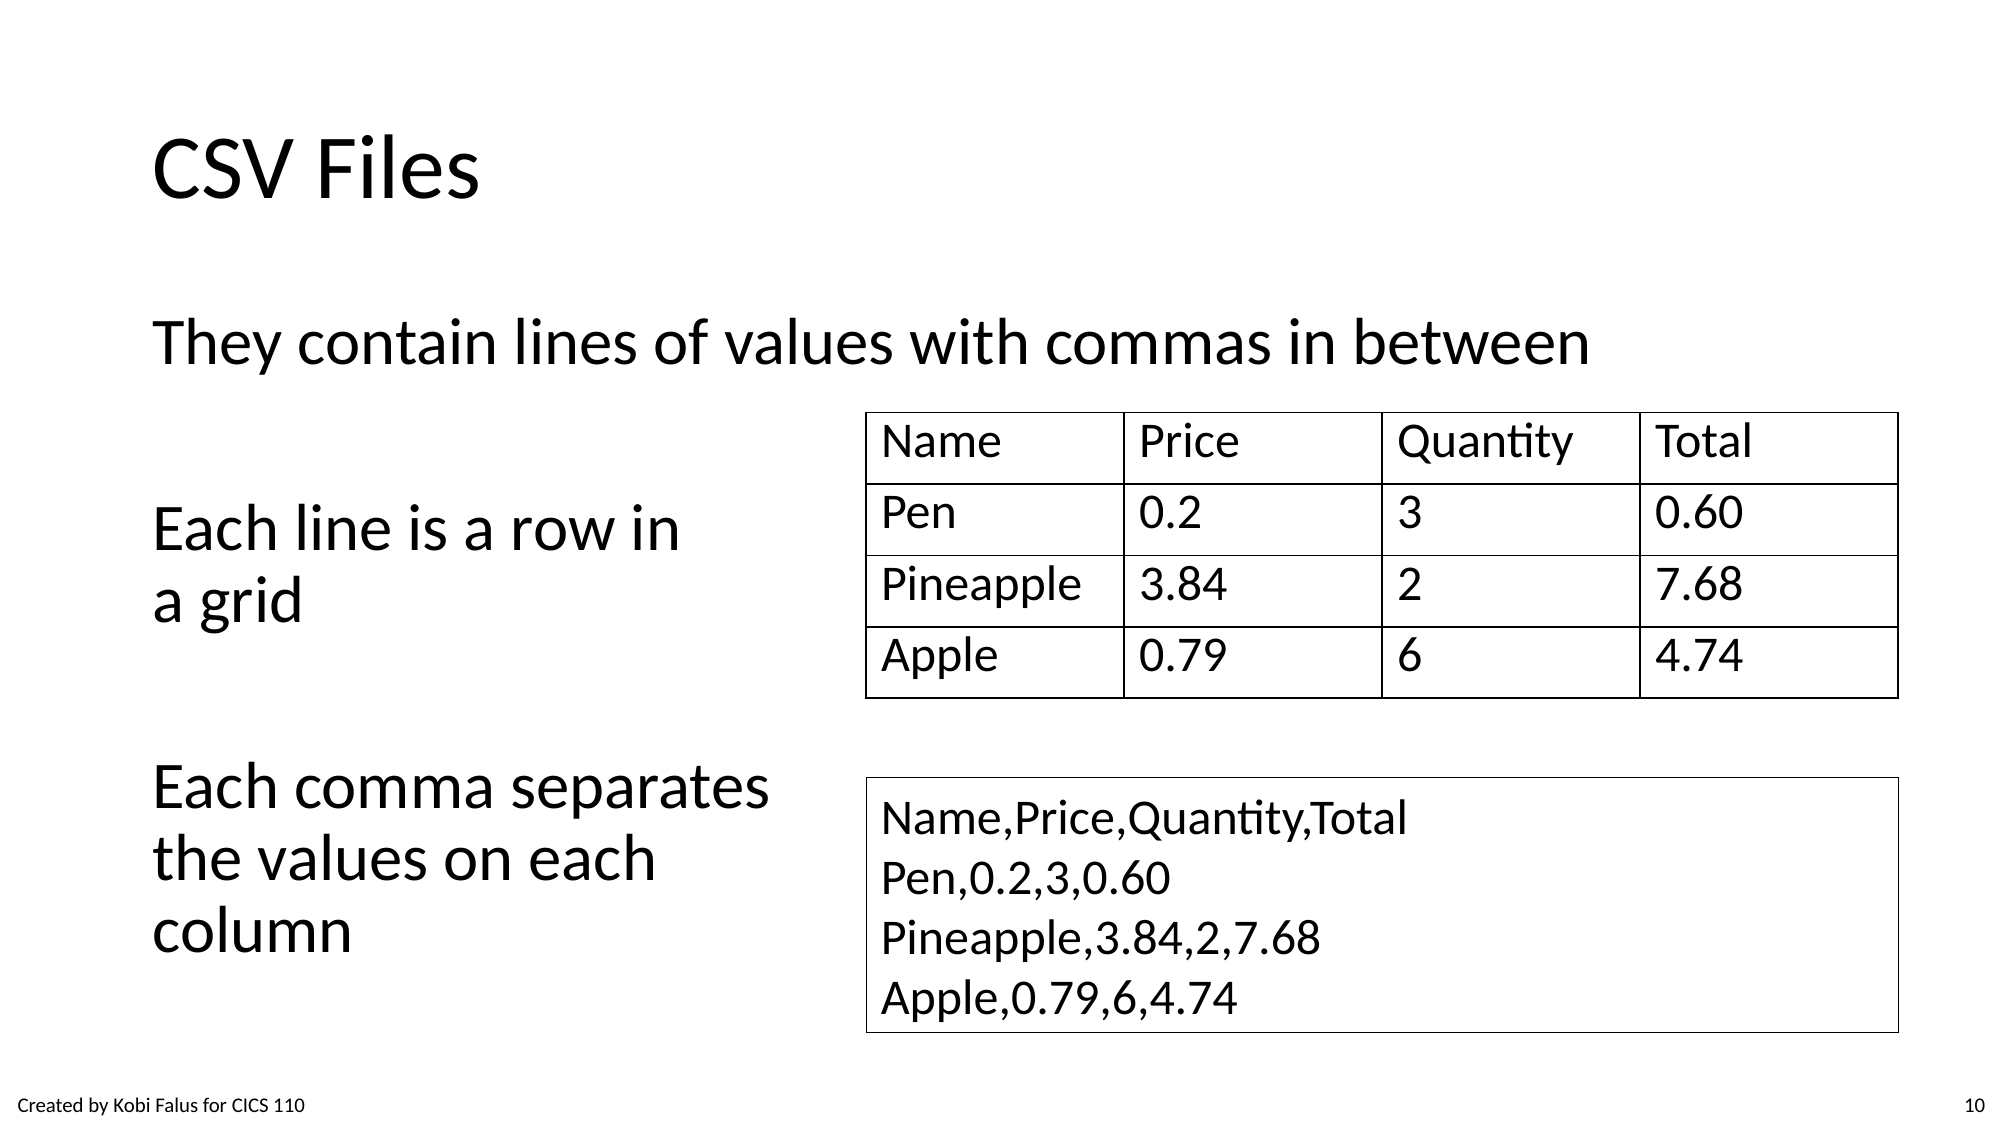

# CSV Files
They contain lines of values with commas in between

Each line is a row in
a grid

Each comma separates
the values on each
column
| Name | Price | Quantity | Total |
| --- | --- | --- | --- |
| Pen | 0.2 | 3 | 0.60 |
| Pineapple | 3.84 | 2 | 7.68 |
| Apple | 0.79 | 6 | 4.74 |
Name,Price,Quantity,Total
Pen,0.2,3,0.60
Pineapple,3.84,2,7.68
Apple,0.79,6,4.74